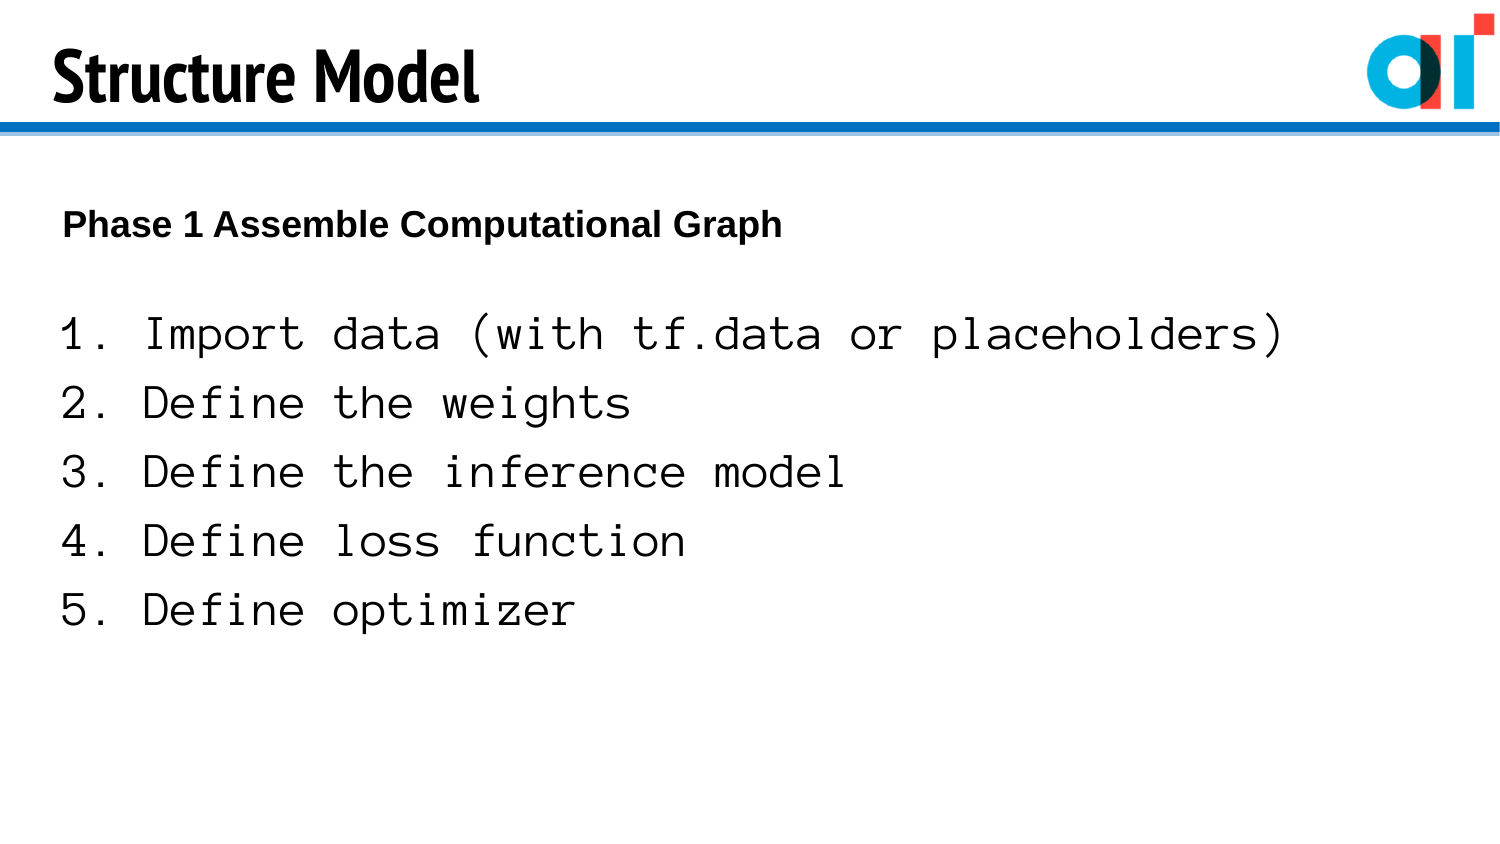

# Structure Model
Phase 1 Assemble Computational Graph

1. Import data (with tf.data or placeholders)
2. Define the weights
3. Define the inference model
4. Define loss function
5. Define optimizer